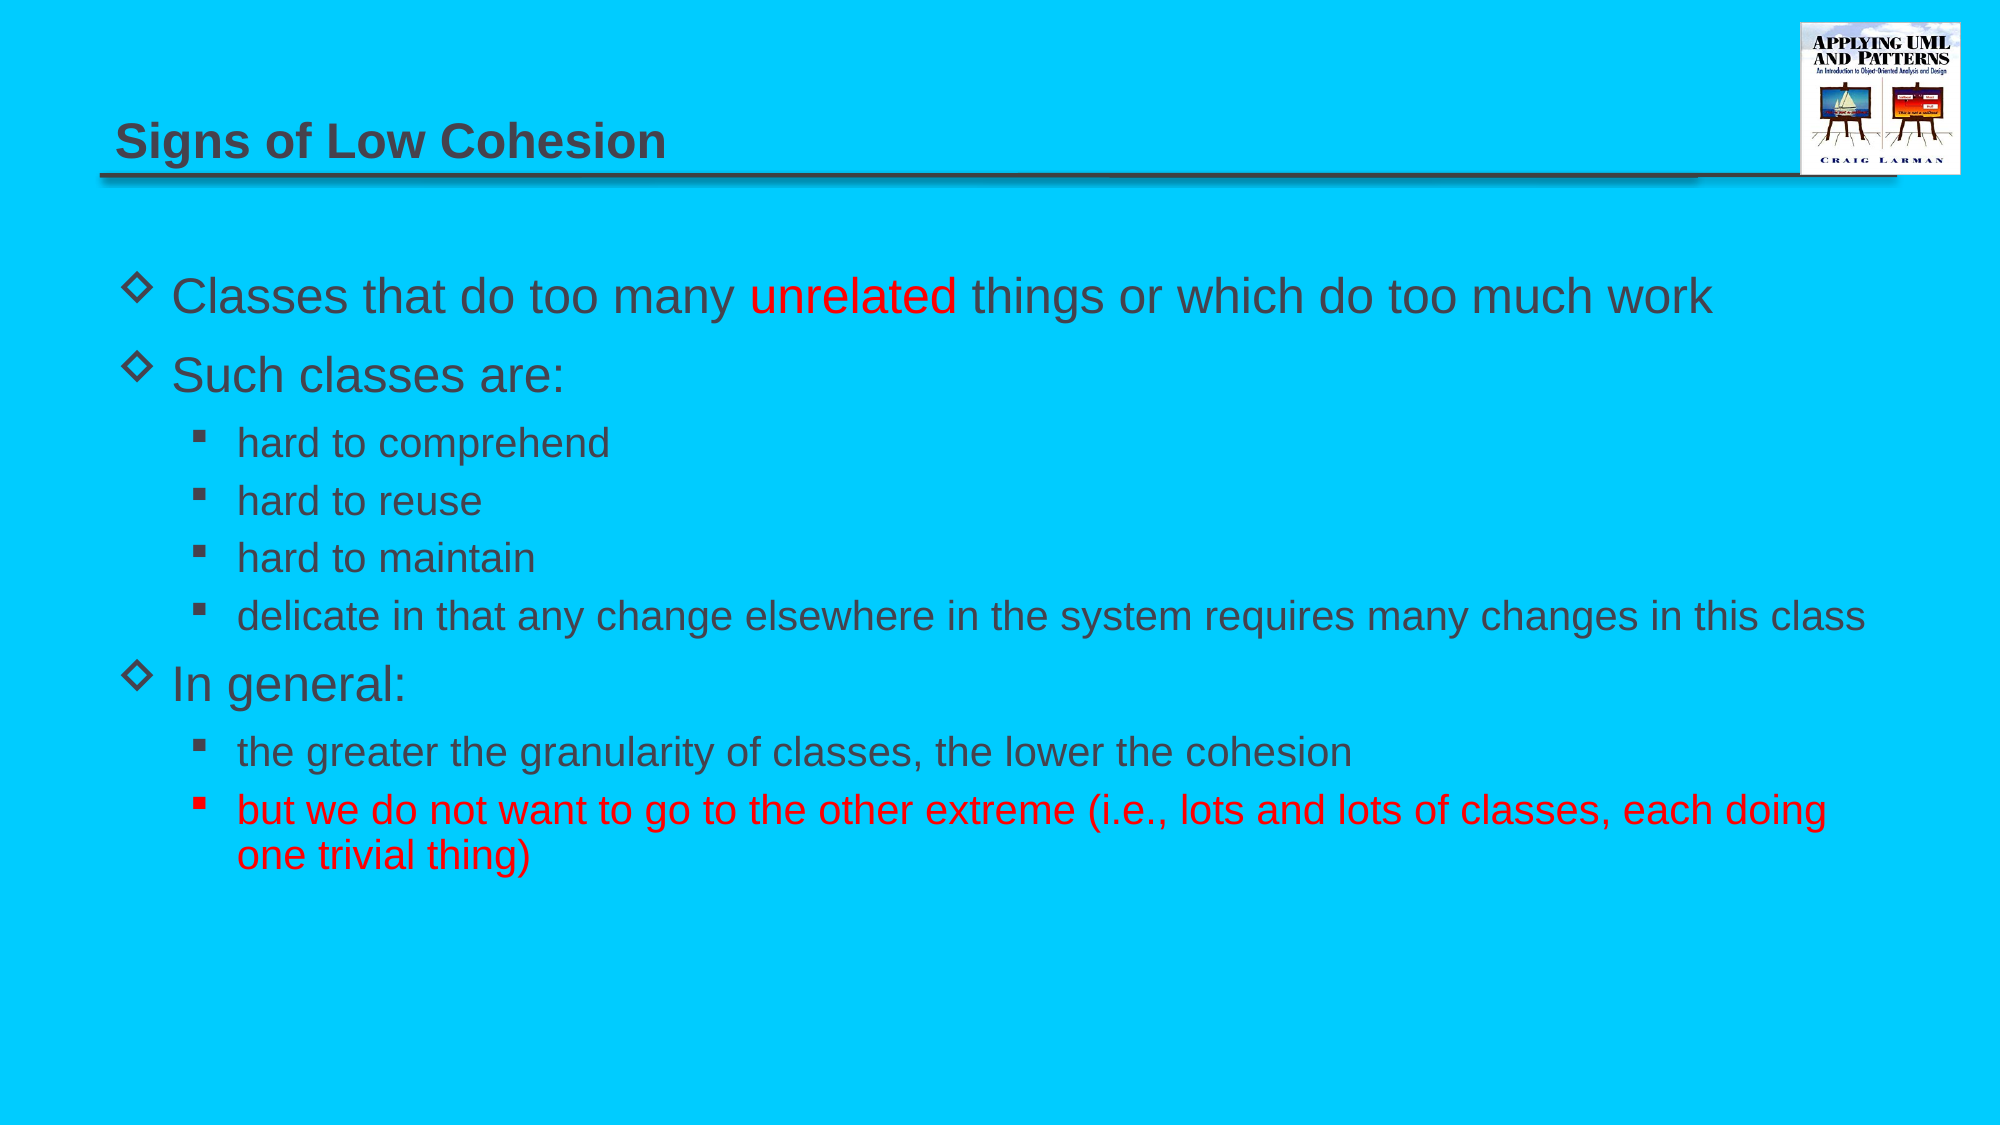

# Signs of Low Cohesion
Classes that do too many unrelated things or which do too much work
Such classes are:
hard to comprehend
hard to reuse
hard to maintain
delicate in that any change elsewhere in the system requires many changes in this class
In general:
the greater the granularity of classes, the lower the cohesion
but we do not want to go to the other extreme (i.e., lots and lots of classes, each doing one trivial thing)